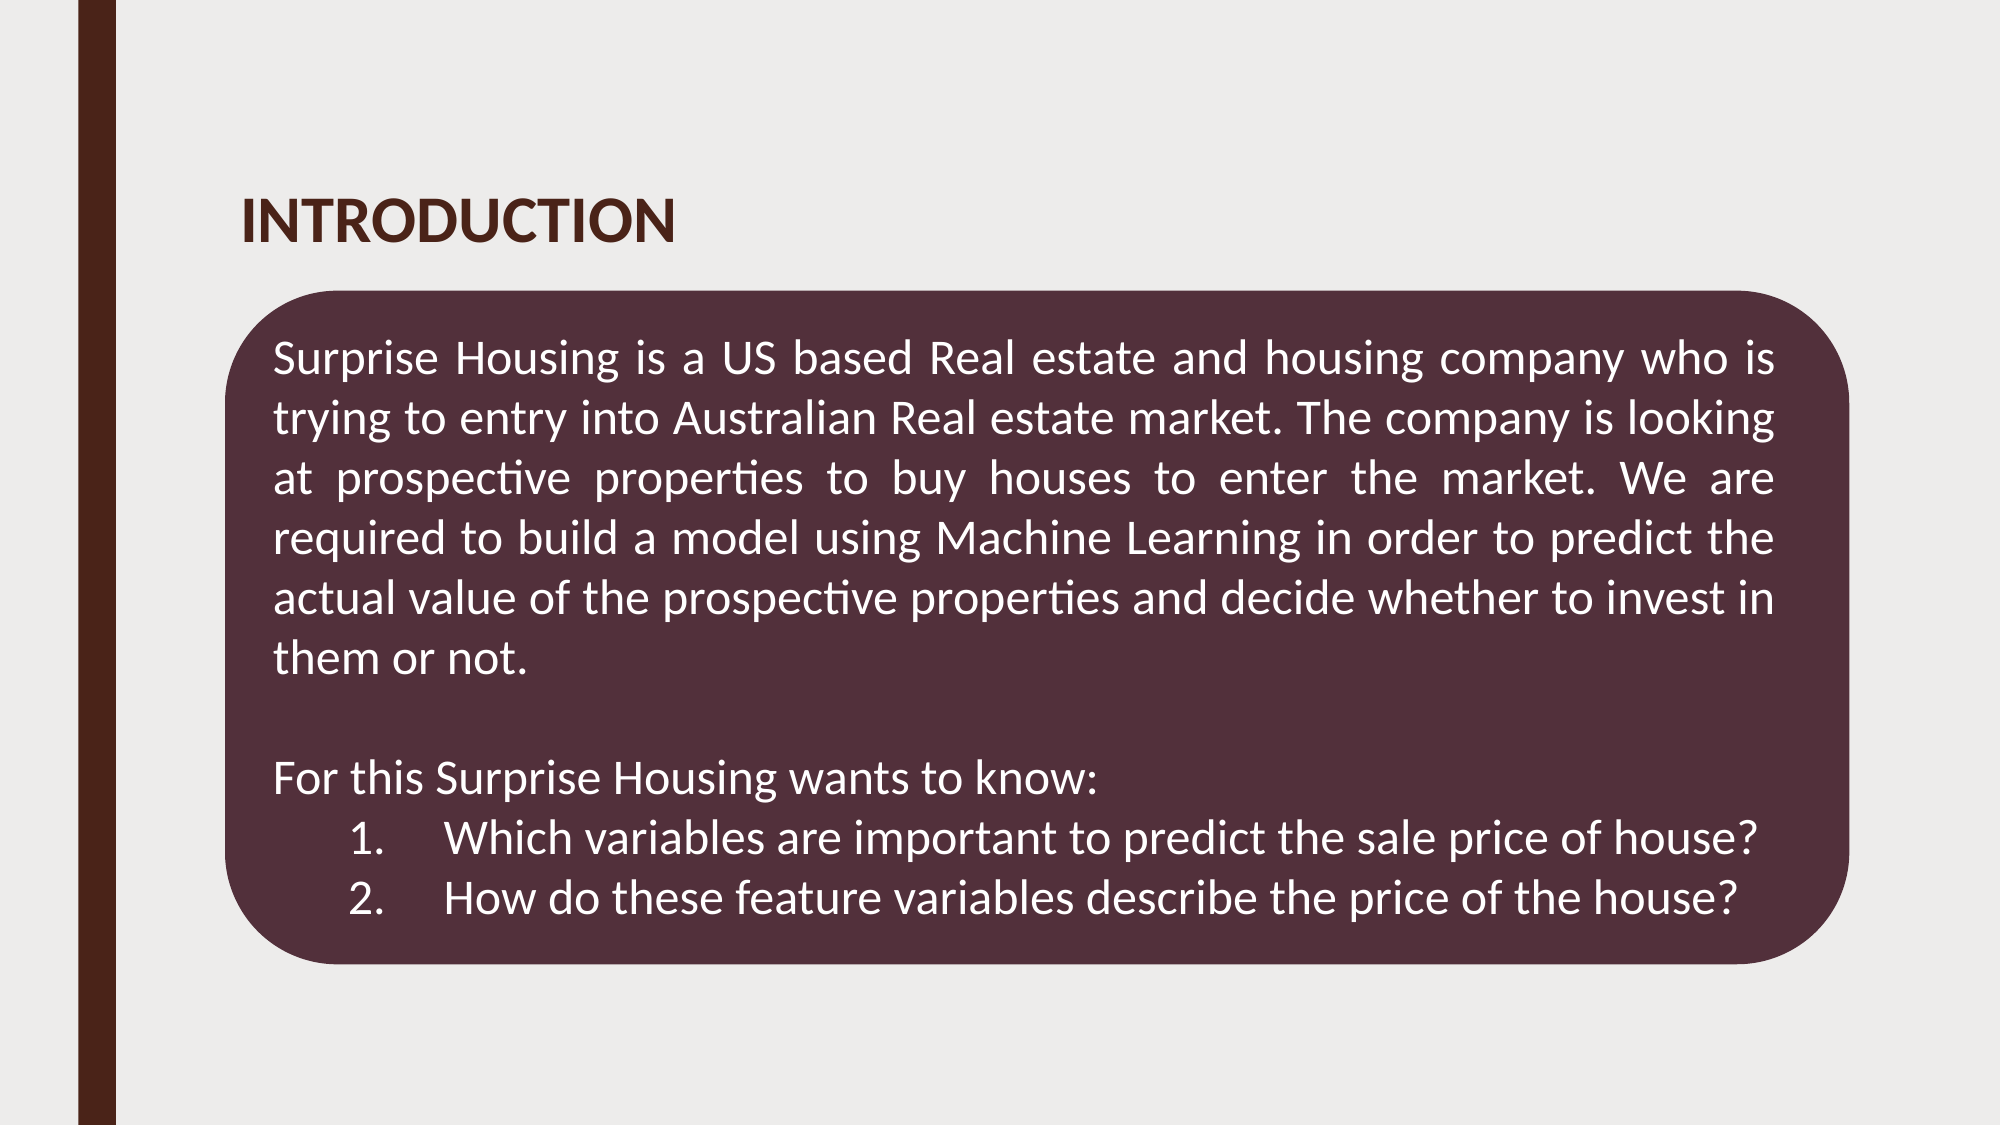

# INTRODUCTION

Surprise Housing is a US based Real estate and housing company who is trying to entry into Australian Real estate market. The company is looking at prospective properties to buy houses to enter the market. We are required to build a model using Machine Learning in order to predict the actual value of the prospective properties and decide whether to invest in them or not.

For this Surprise Housing wants to know:
 Which variables are important to predict the sale price of house?
 How do these feature variables describe the price of the house?